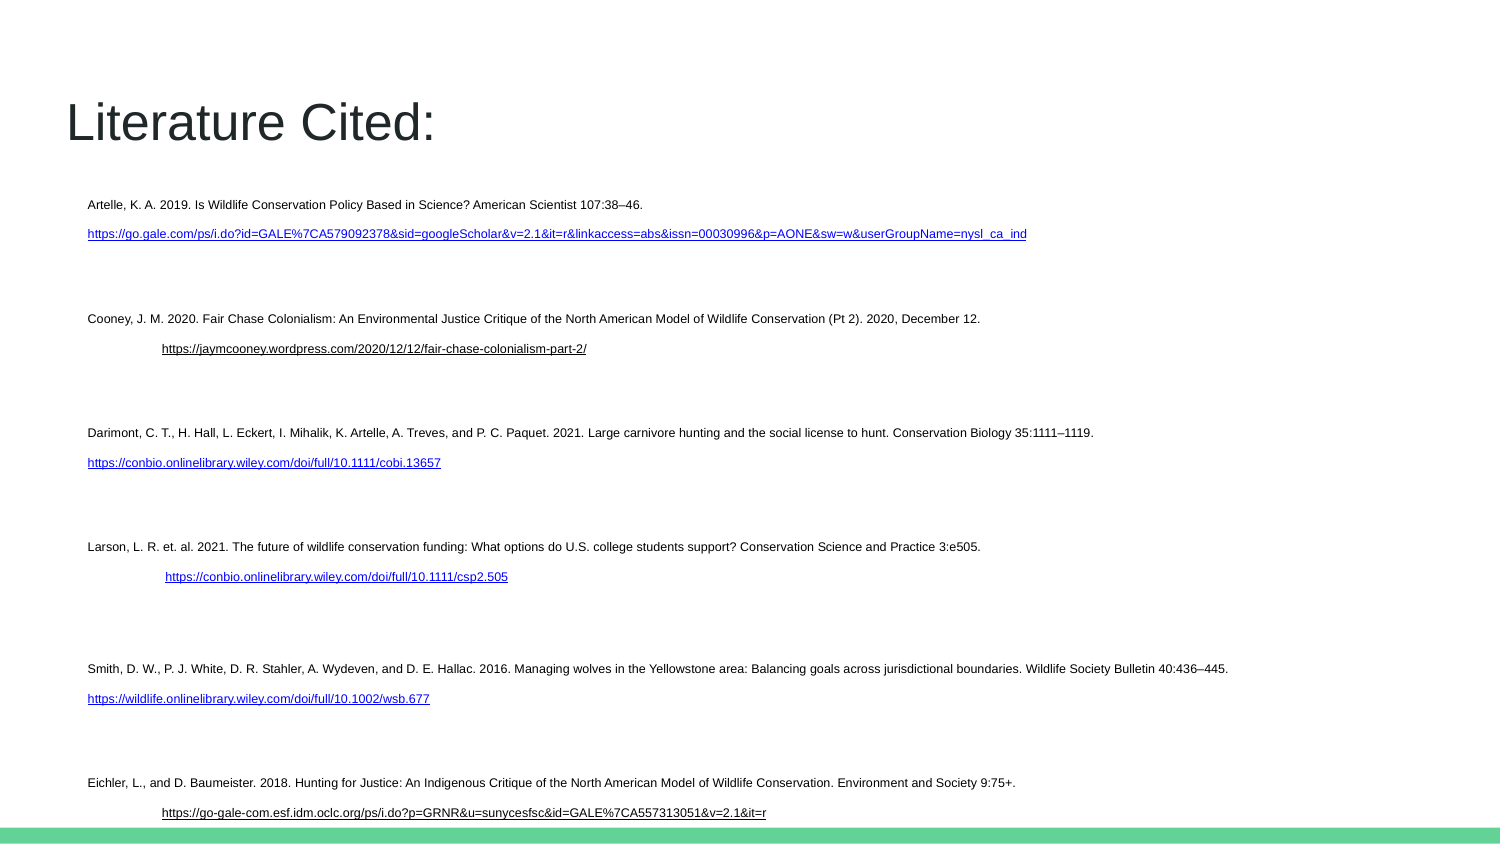

# Literature Cited:
Artelle, K. A. 2019. Is Wildlife Conservation Policy Based in Science? American Scientist 107:38–46. https://go.gale.com/ps/i.do?id=GALE%7CA579092378&sid=googleScholar&v=2.1&it=r&linkaccess=abs&issn=00030996&p=AONE&sw=w&userGroupName=nysl_ca_ind

Cooney, J. M. 2020. Fair Chase Colonialism: An Environmental Justice Critique of the North American Model of Wildlife Conservation (Pt 2). 2020, December 12.
https://jaymcooney.wordpress.com/2020/12/12/fair-chase-colonialism-part-2/

Darimont, C. T., H. Hall, L. Eckert, I. Mihalik, K. Artelle, A. Treves, and P. C. Paquet. 2021. Large carnivore hunting and the social license to hunt. Conservation Biology 35:1111–1119. https://conbio.onlinelibrary.wiley.com/doi/full/10.1111/cobi.13657

Larson, L. R. et. al. 2021. The future of wildlife conservation funding: What options do U.S. college students support? Conservation Science and Practice 3:e505.
 https://conbio.onlinelibrary.wiley.com/doi/full/10.1111/csp2.505

Smith, D. W., P. J. White, D. R. Stahler, A. Wydeven, and D. E. Hallac. 2016. Managing wolves in the Yellowstone area: Balancing goals across jurisdictional boundaries. Wildlife Society Bulletin 40:436–445. https://wildlife.onlinelibrary.wiley.com/doi/full/10.1002/wsb.677

Eichler, L., and D. Baumeister. 2018. Hunting for Justice: An Indigenous Critique of the North American Model of Wildlife Conservation. Environment and Society 9:75+.
https://go-gale-com.esf.idm.oclc.org/ps/i.do?p=GRNR&u=sunycesfsc&id=GALE%7CA557313051&v=2.1&it=r

Mahoney, S. P., and J. J. Jackson. 2013. Enshrining hunting as a foundation for conservation – the North American Model. International Journal of Environmental Studies 70:448–459. https://www.tandfonline.com/doi/full/10.1080/00207233.2013.801178?casa_token=6S-E7DzDZ7AAAAAA%3AmWkzADqMyqHXWBIjDB4N9x9em_FFwG10pcvo9Bkl88EjdTuGf4mJU6oYUbNLcabQizvkvJMunYELAA